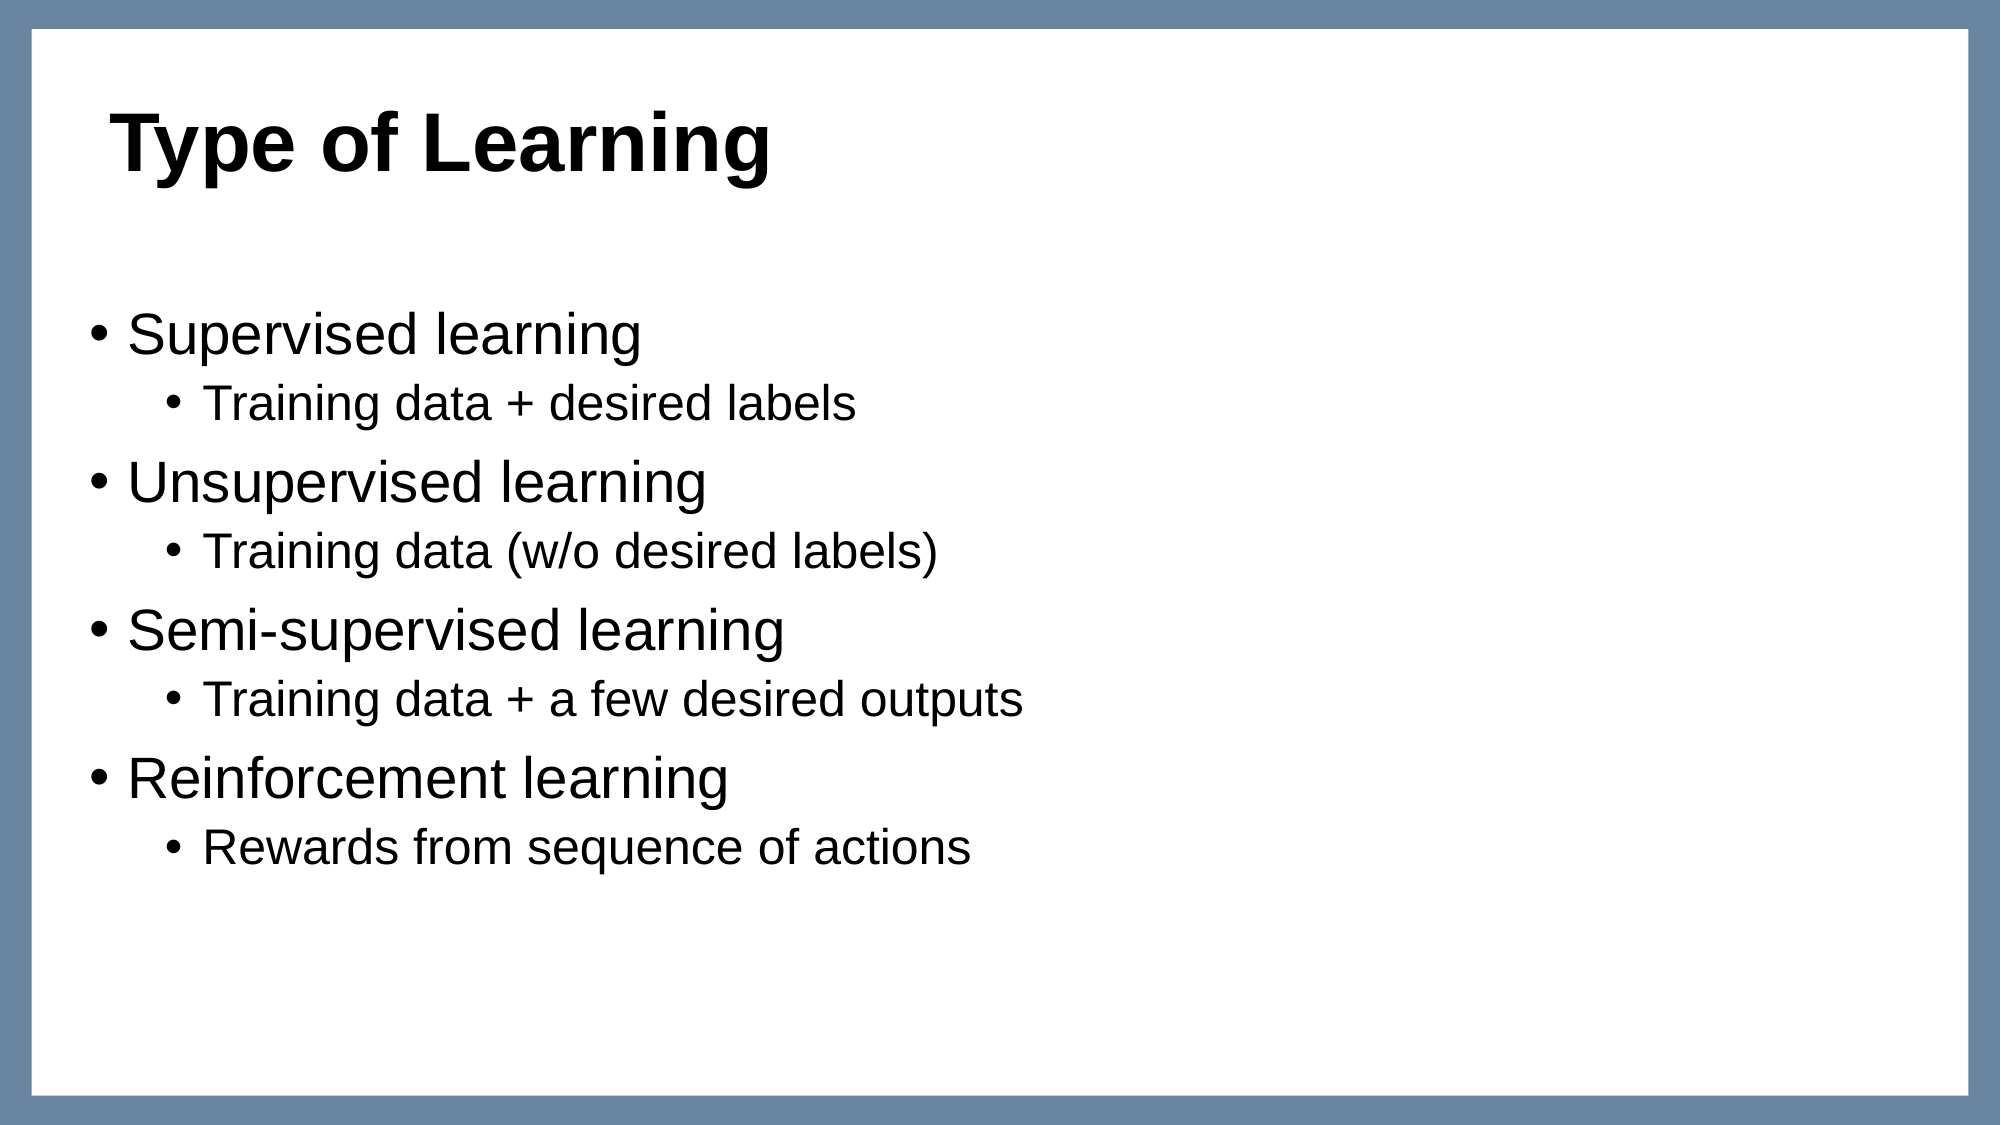

Type of Learning
Supervised learning
Training data + desired labels
Unsupervised learning
Training data (w/o desired labels)
Semi-supervised learning
Training data + a few desired outputs
Reinforcement learning
Rewards from sequence of actions